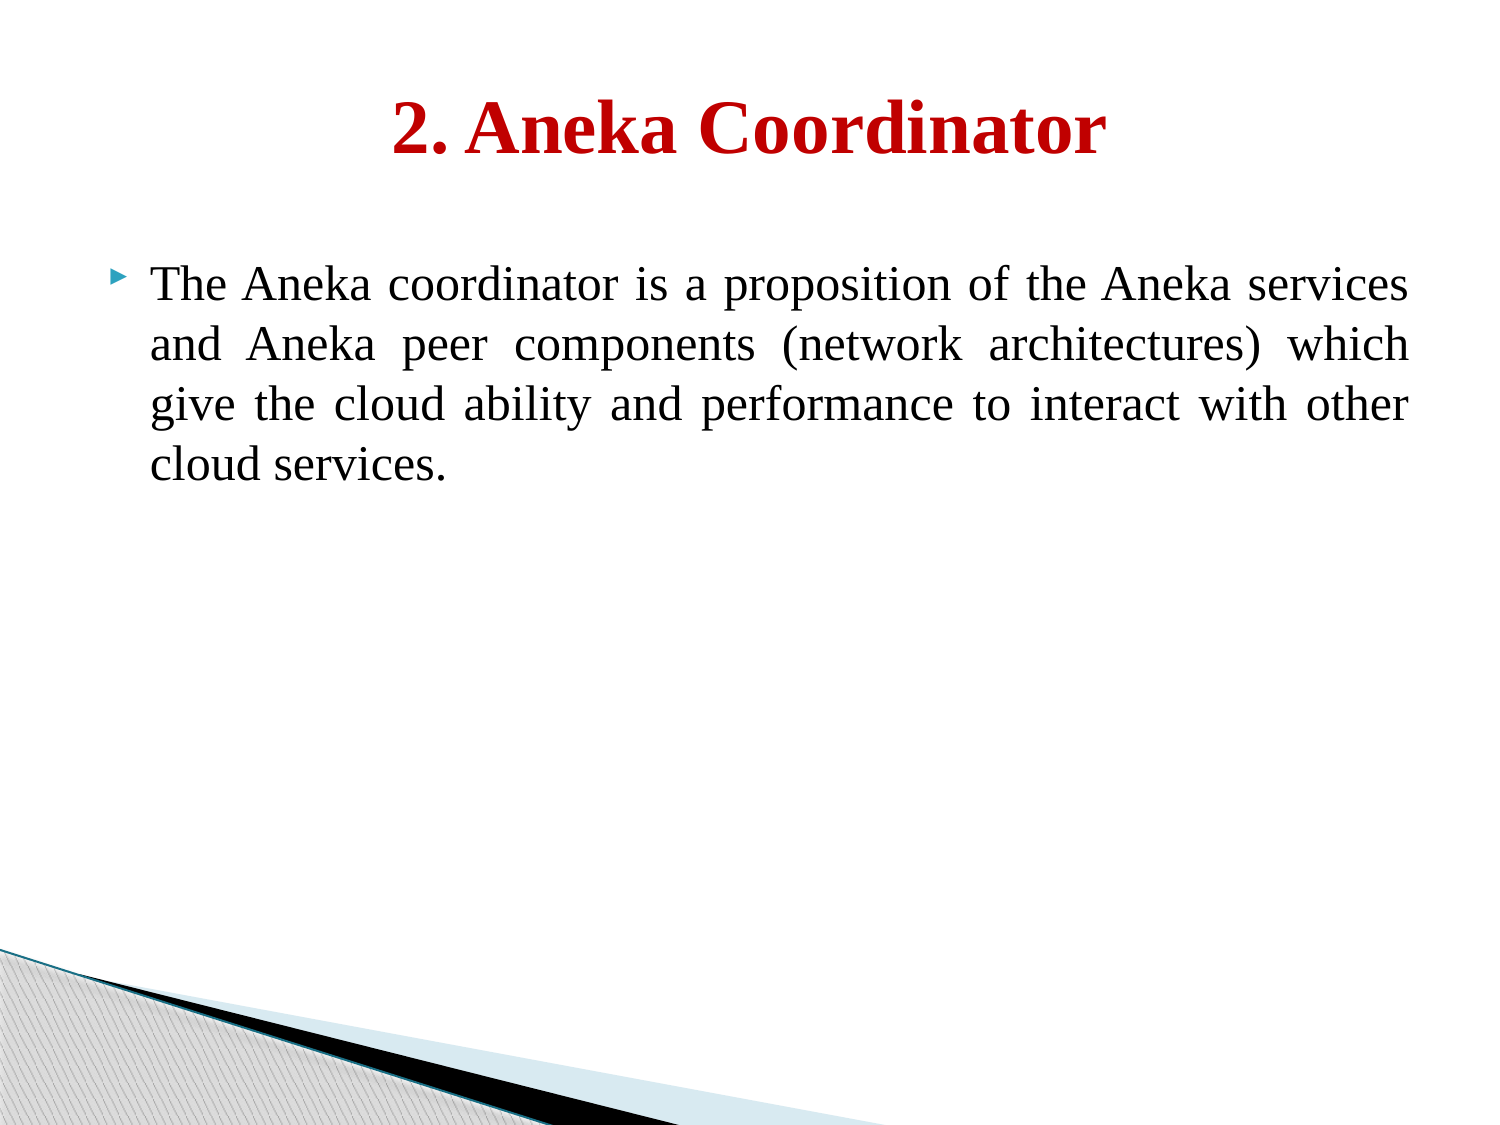

# 2. Aneka Coordinator
The Aneka coordinator is a proposition of the Aneka services and Aneka peer components (network architectures) which give the cloud ability and performance to interact with other cloud services.